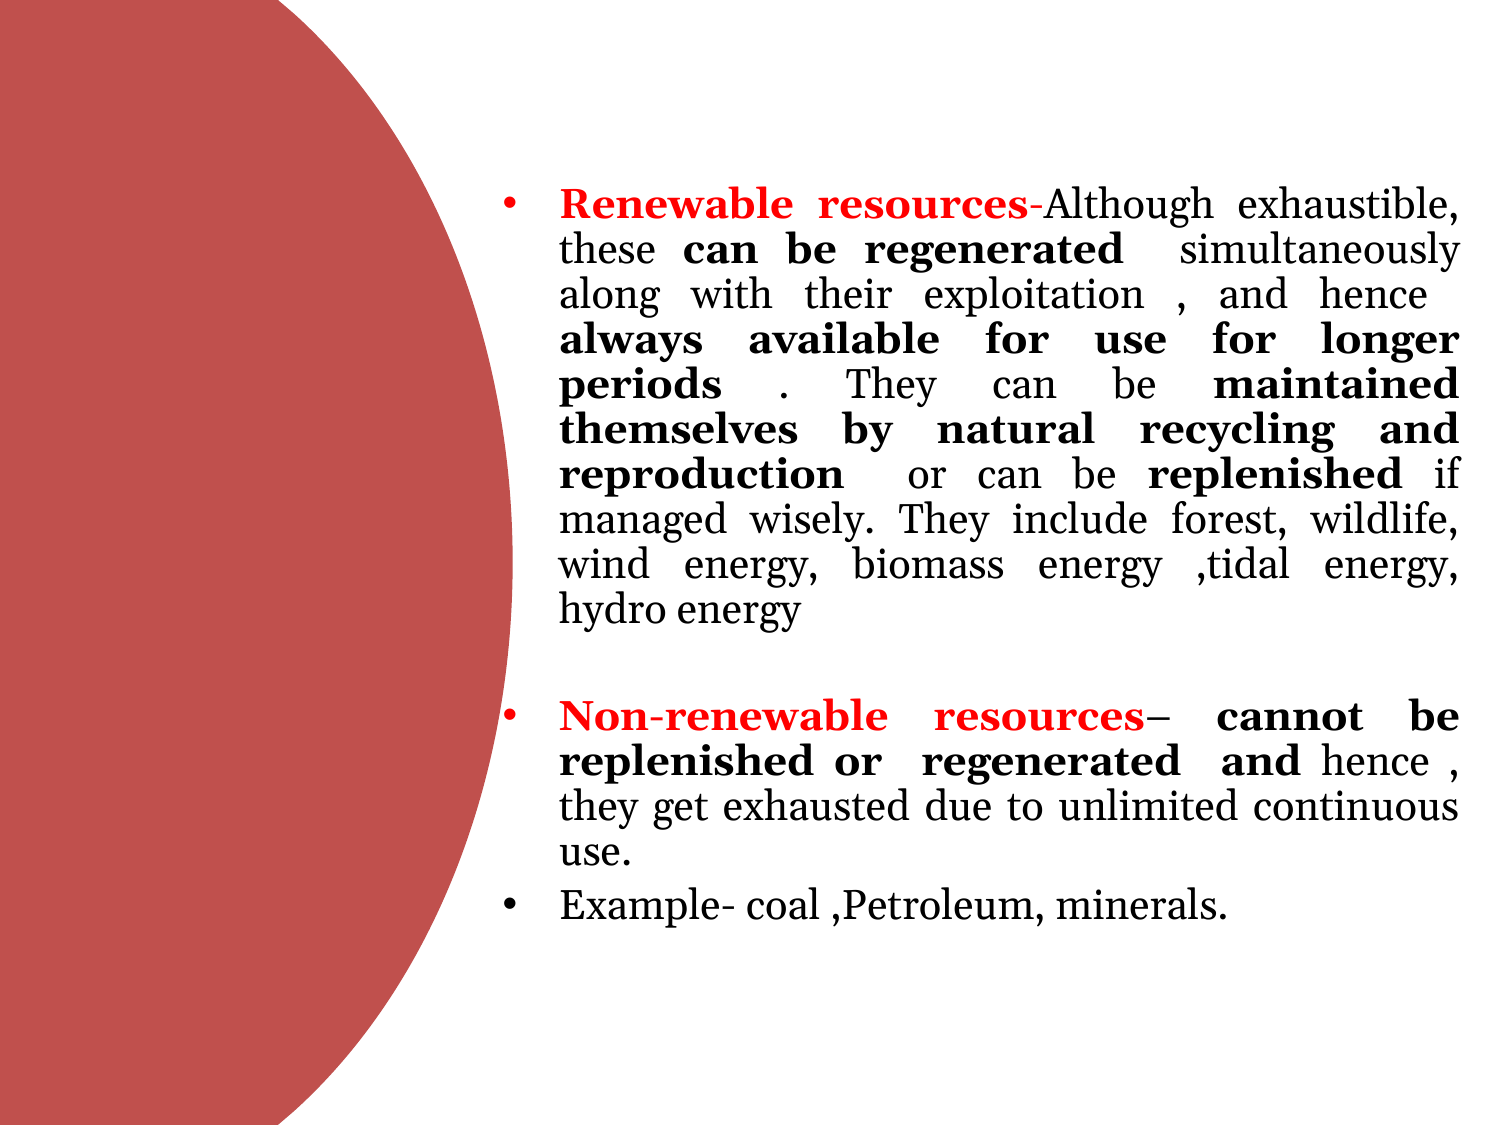

Renewable resources-Although exhaustible, these can be regenerated  simultaneously along with their exploitation , and hence  always available for use for longer periods . They can be maintained themselves by natural recycling and reproduction  or can be replenished if managed wisely. They include forest, wildlife, wind energy, biomass energy ,tidal energy, hydro energy

Non-renewable resources– cannot be replenished or  regenerated  and hence , they get exhausted due to unlimited continuous use.
Example- coal ,Petroleum, minerals.